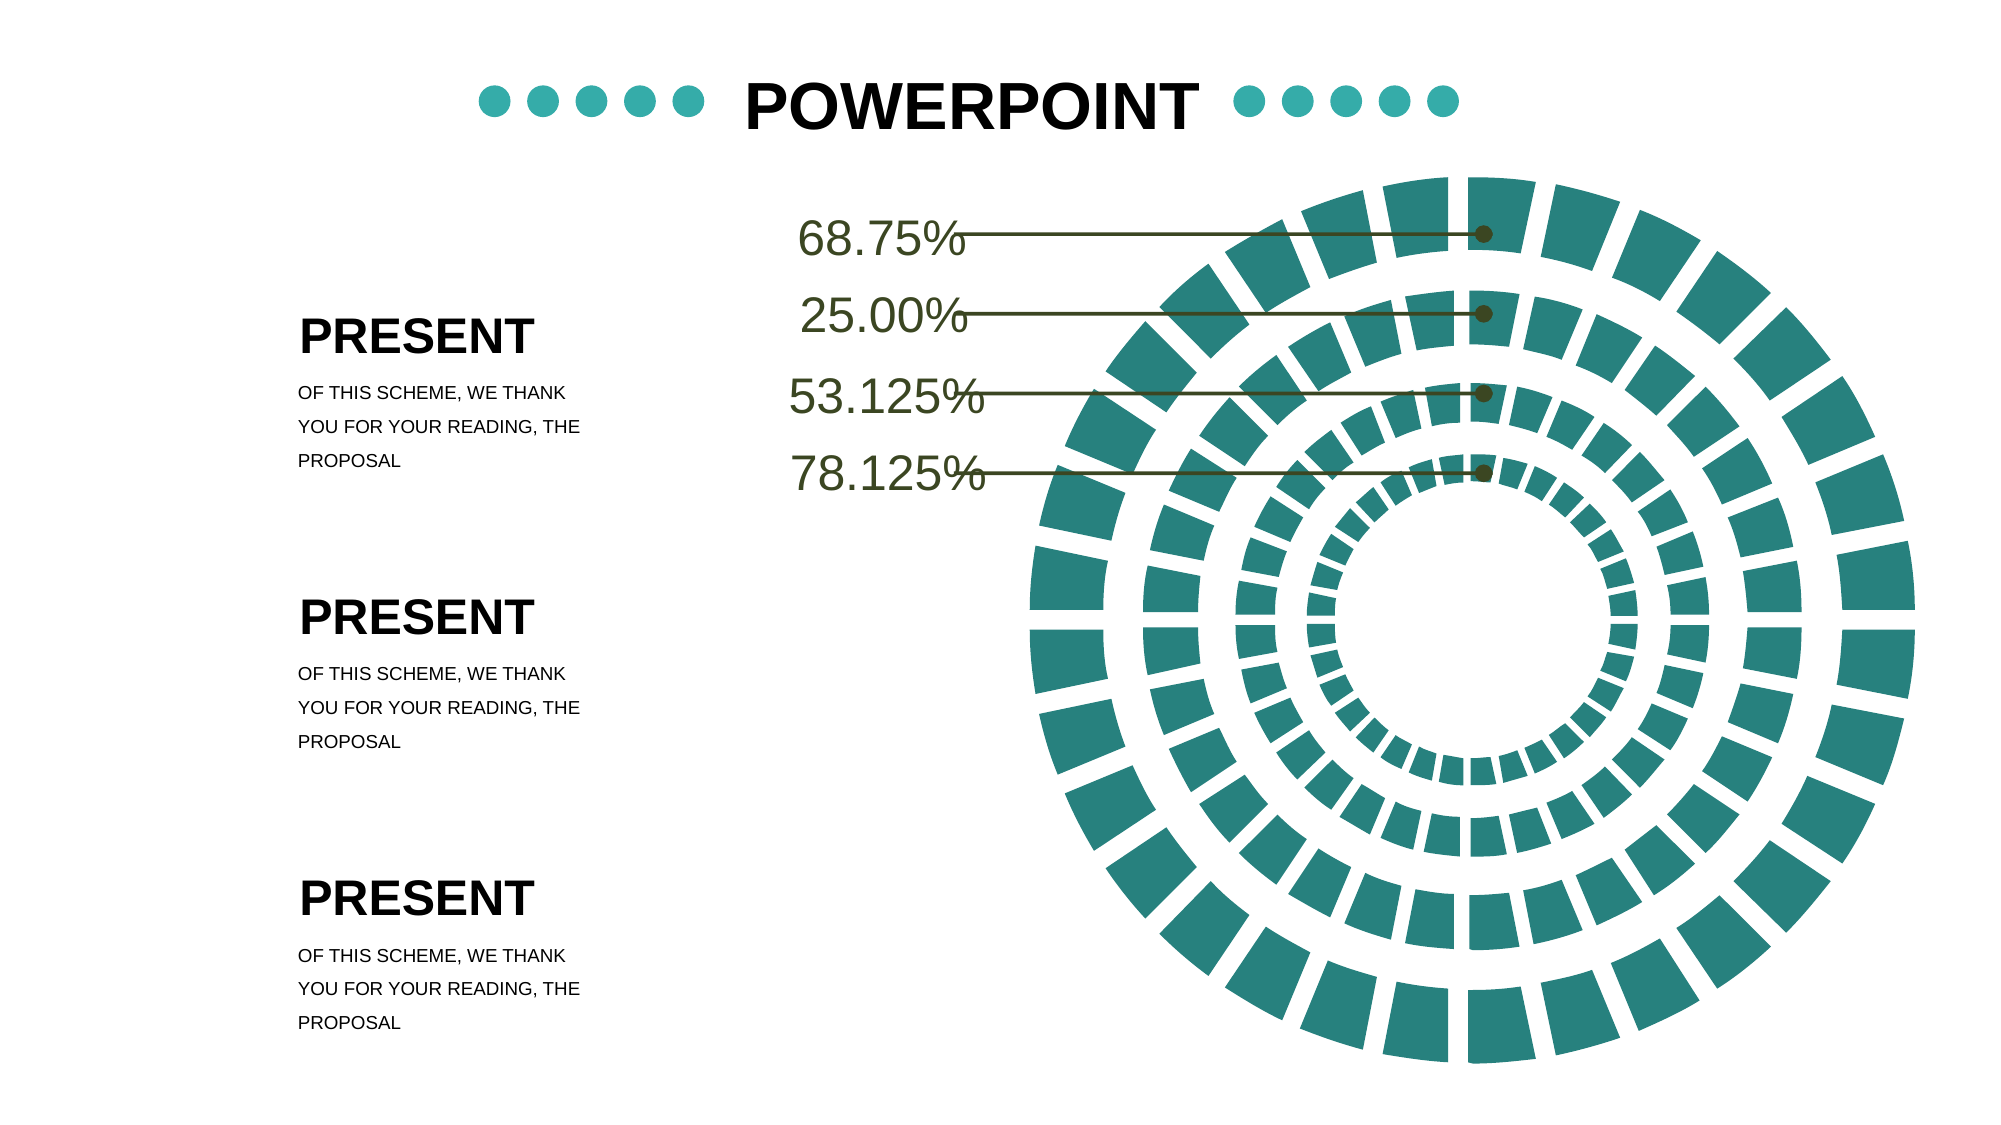

POWERPOINT

68.75%

25.00%
PRESENT
OF THIS SCHEME, WE THANK YOU FOR YOUR READING, THE PROPOSAL

53.125%

78.125%

PRESENT
OF THIS SCHEME, WE THANK YOU FOR YOUR READING, THE PROPOSAL
PRESENT
OF THIS SCHEME, WE THANK YOU FOR YOUR READING, THE PROPOSAL